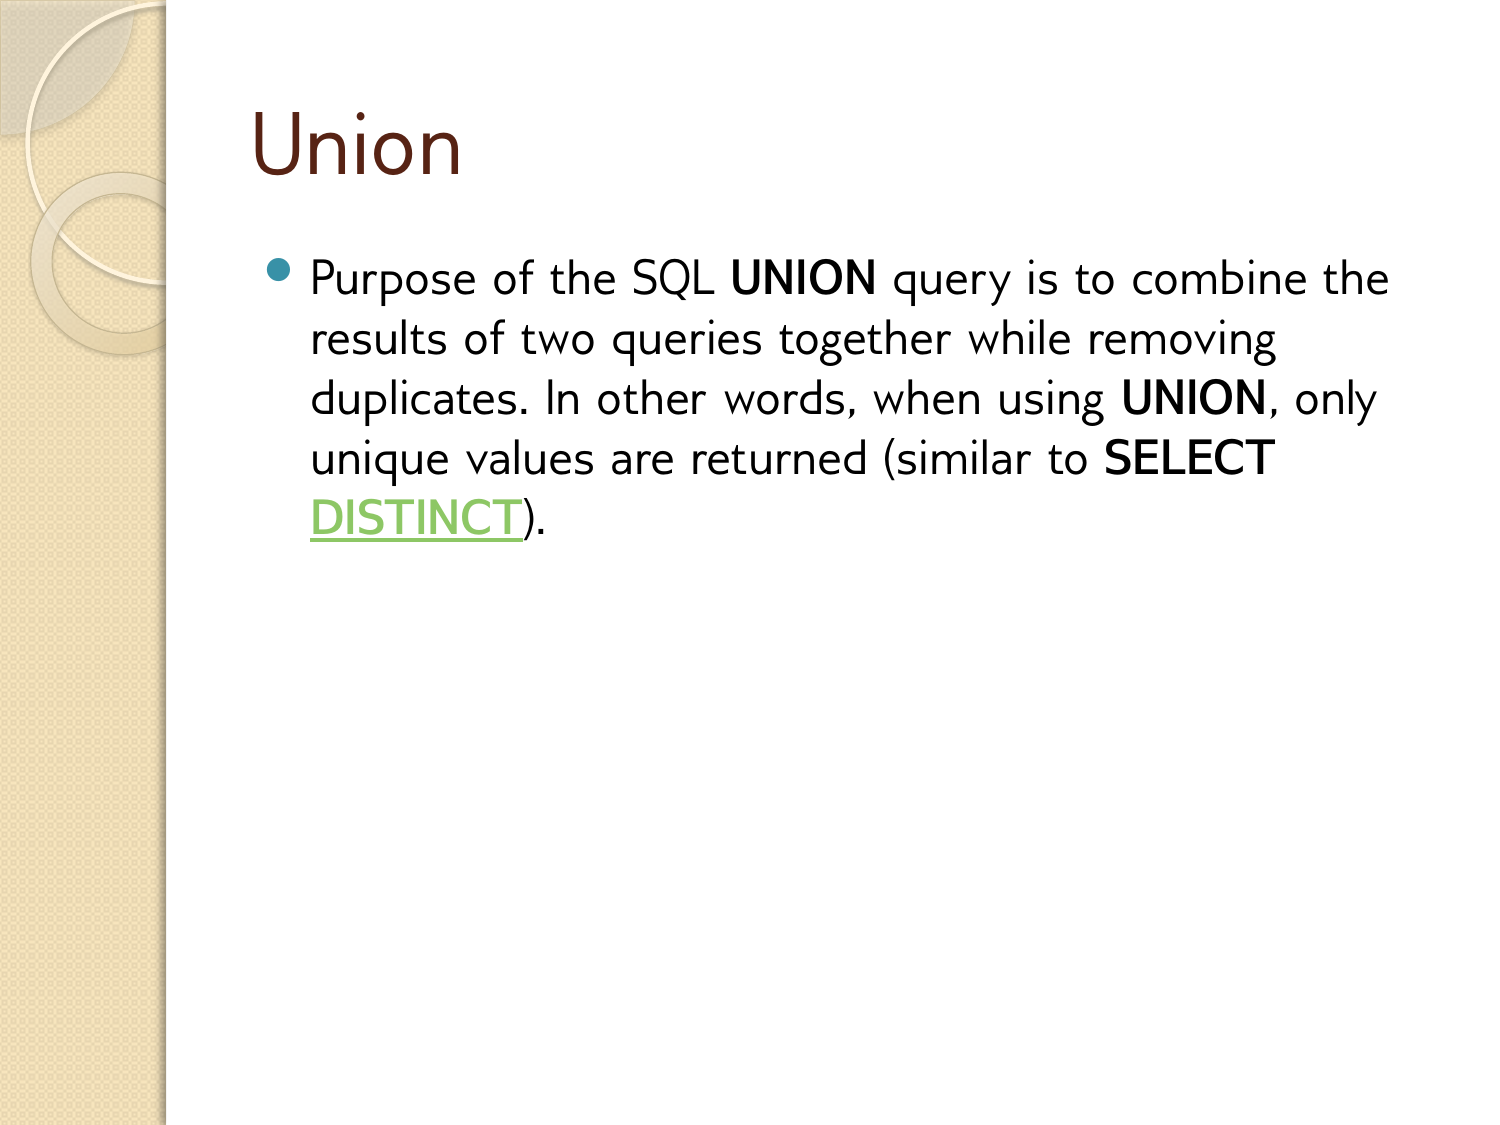

# Union
Purpose of the SQL UNION query is to combine the results of two queries together while removing duplicates. In other words, when using UNION, only unique values are returned (similar to SELECT DISTINCT).